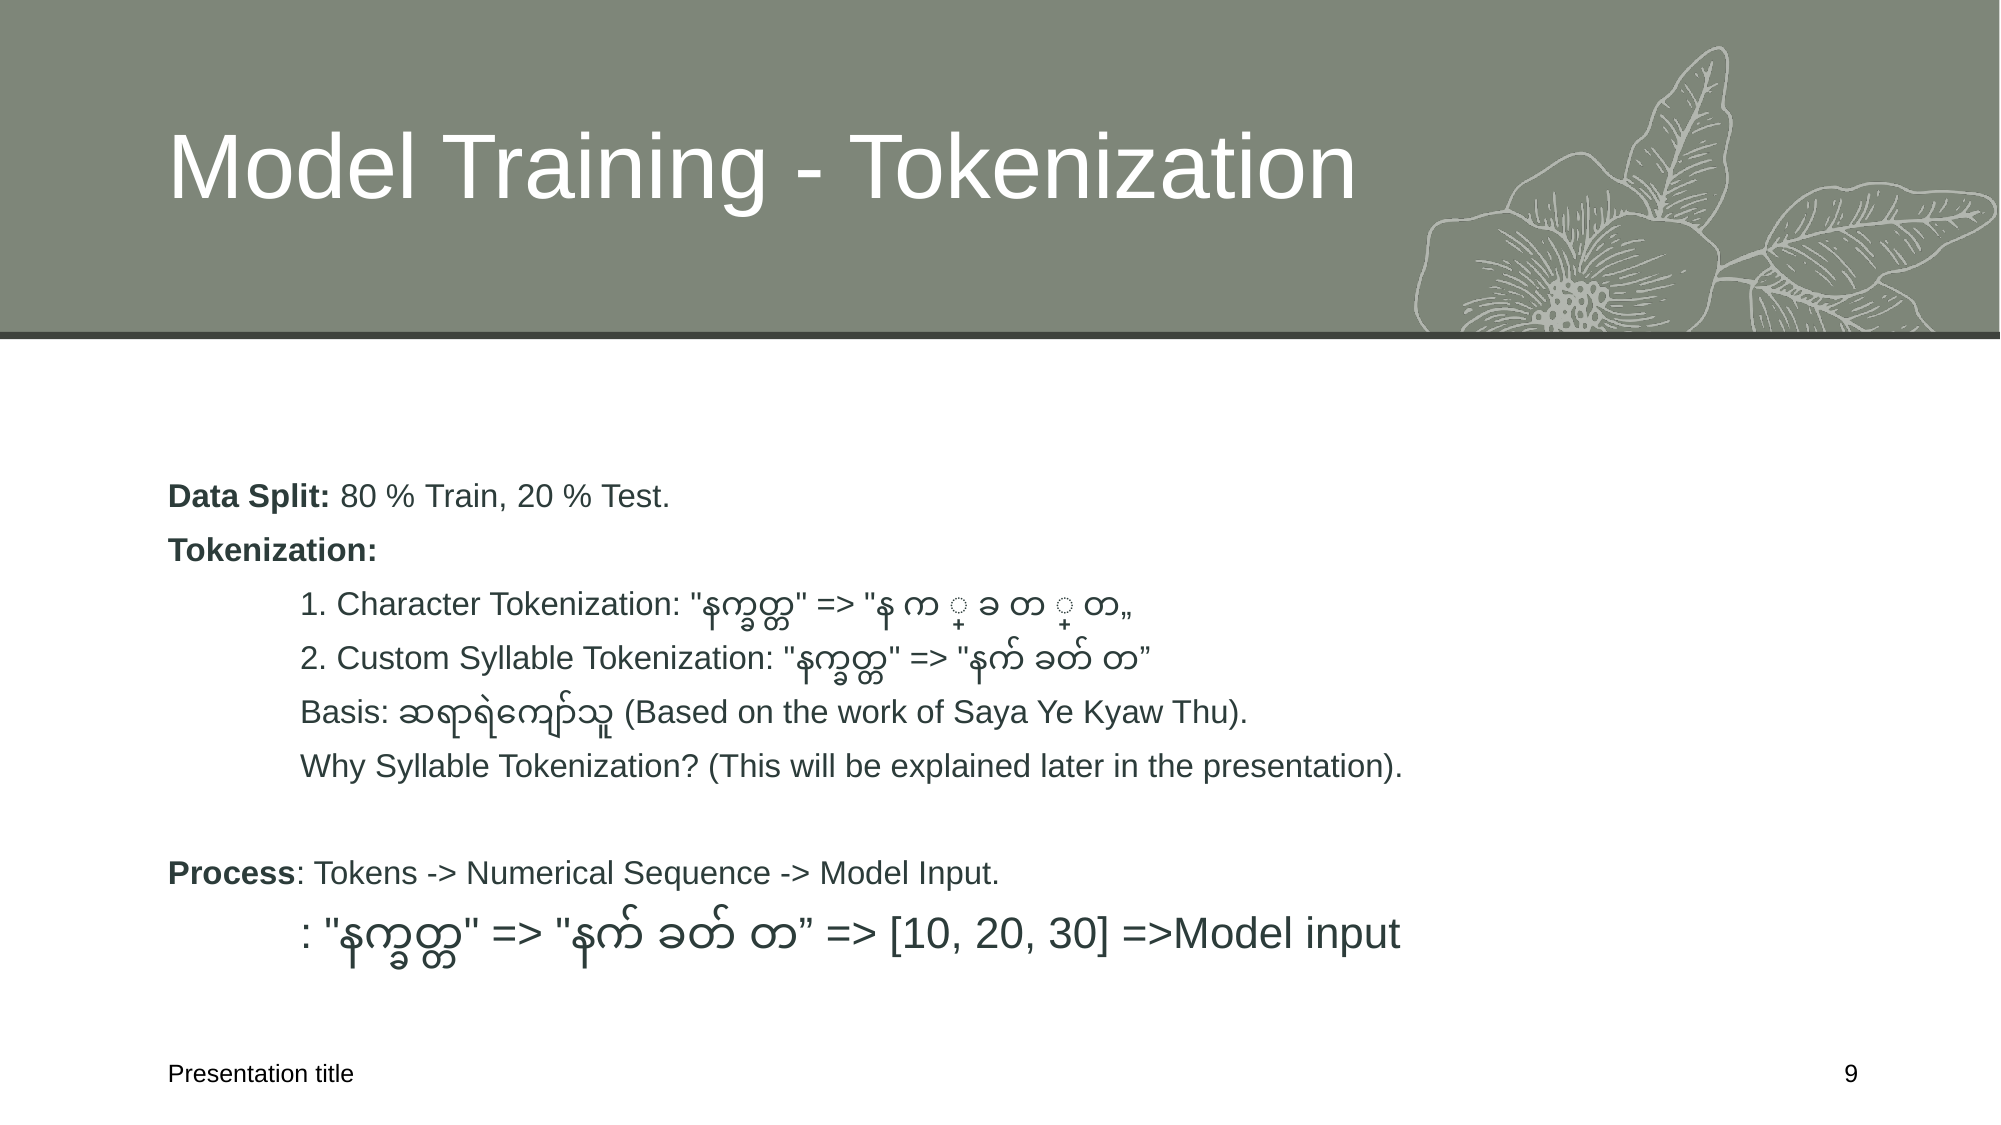

# Model Training - Tokenization

Data Split: 80 % Train, 20 % Test.
Tokenization:
	1. Character Tokenization: "နက္ခတ္တ" => "န က ္ ခ တ ္ တ„
	2. Custom Syllable Tokenization: "နက္ခတ္တ" => "နက် ခတ် တ”
	Basis: ဆရာရဲကျော်သူ (Based on the work of Saya Ye Kyaw Thu).
	Why Syllable Tokenization? (This will be explained later in the presentation).

Process: Tokens -> Numerical Sequence -> Model Input.
	: "နက္ခတ္တ" => "နက် ခတ် တ” => [10, 20, 30] =>Model input

Presentation title
9